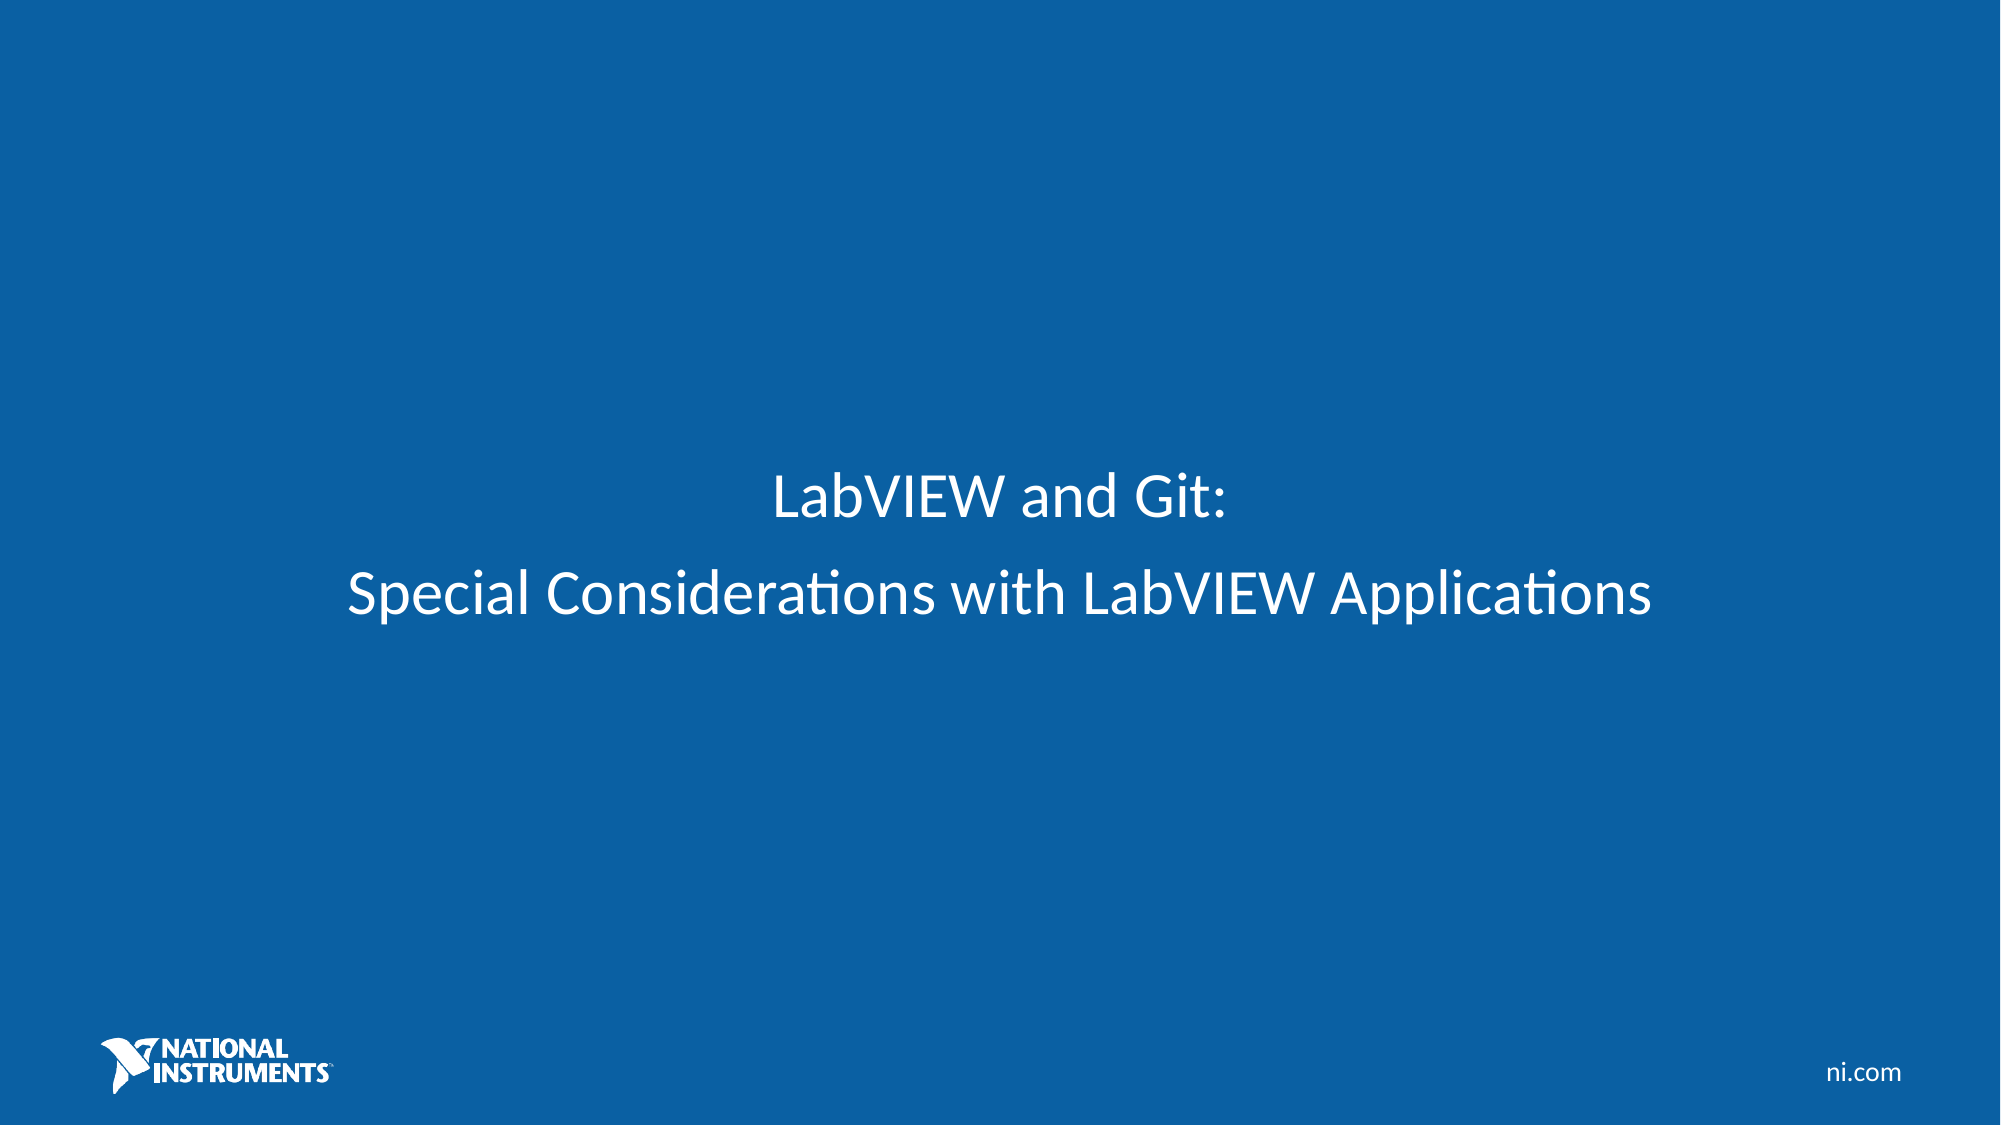

LabVIEW and Git:
Special Considerations with LabVIEW Applications